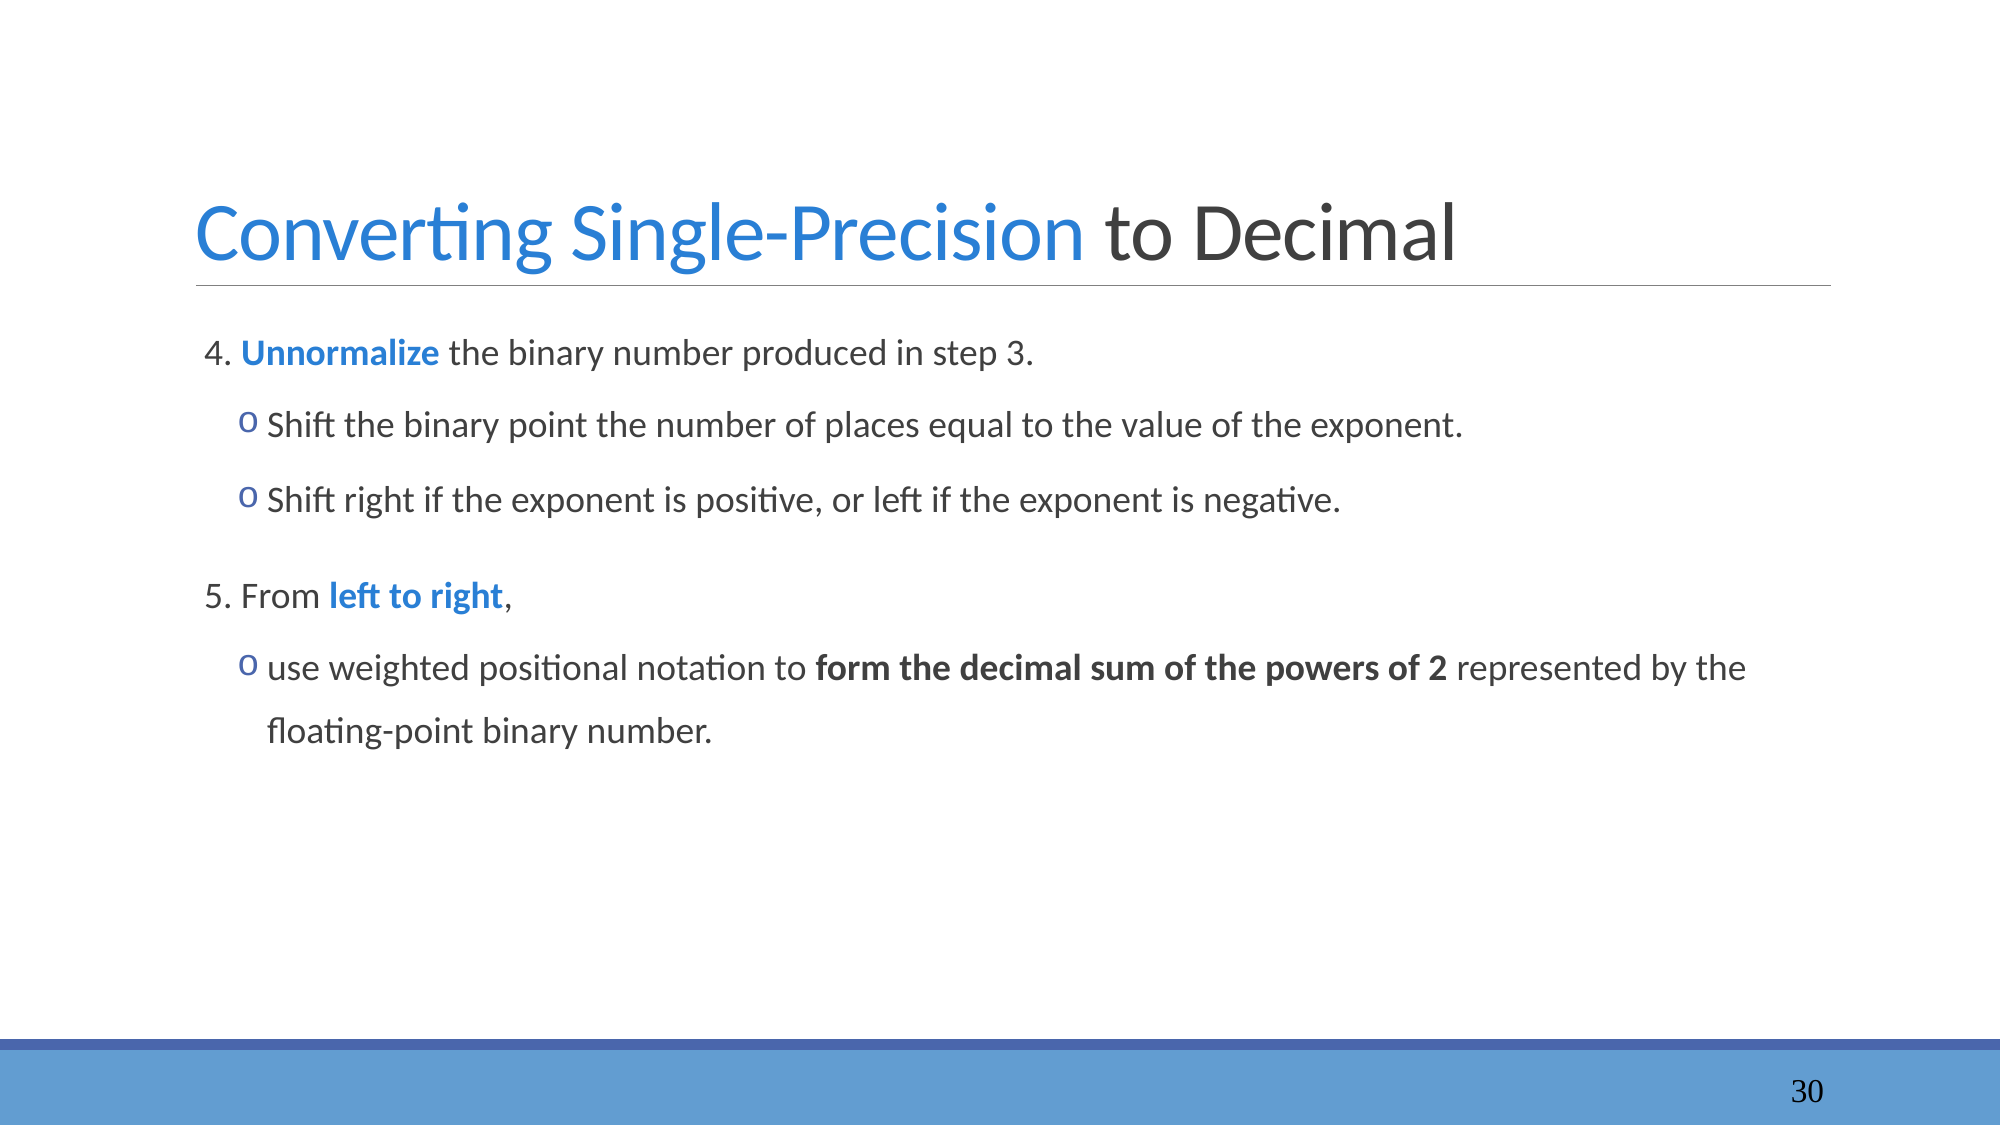

# Converting Single-Precision to Decimal
4. Unnormalize the binary number produced in step 3.
Shift the binary point the number of places equal to the value of the exponent.
Shift right if the exponent is positive, or left if the exponent is negative.
5. From left to right,
use weighted positional notation to form the decimal sum of the powers of 2 represented by the floating-point binary number.
30